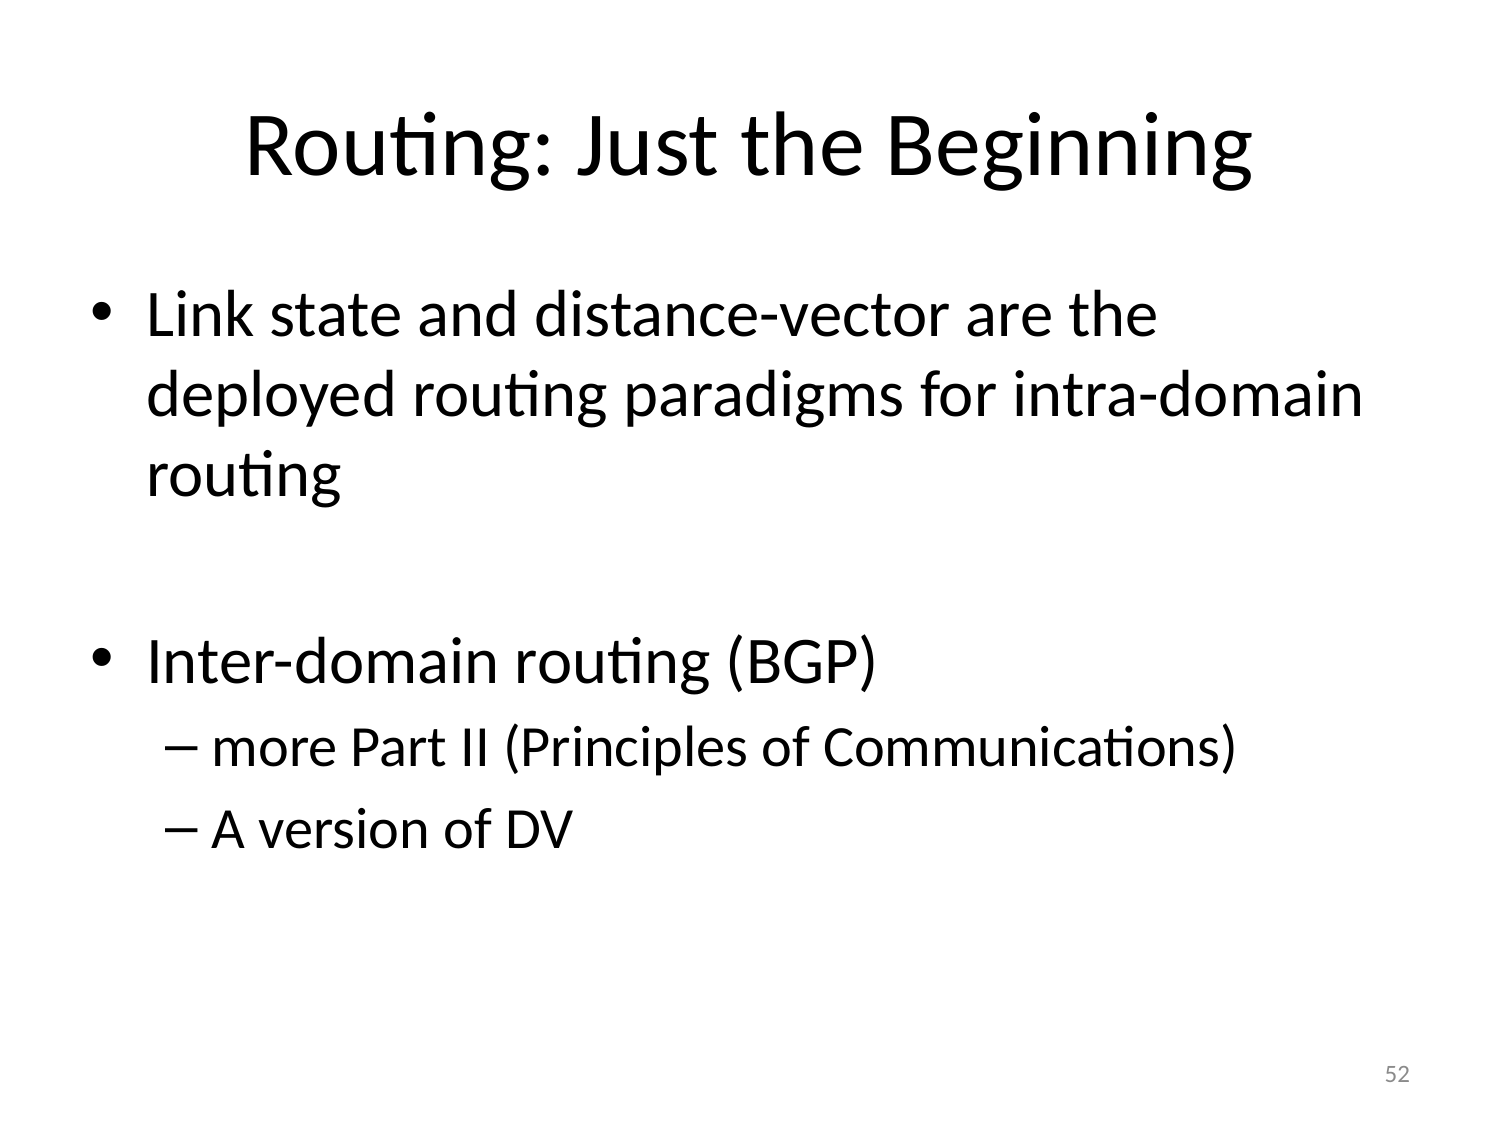

# Routing: Just the Beginning
Link state and distance-vector are the deployed routing paradigms for intra-domain routing

Inter-domain routing (BGP)
more Part II (Principles of Communications)
A version of DV

52